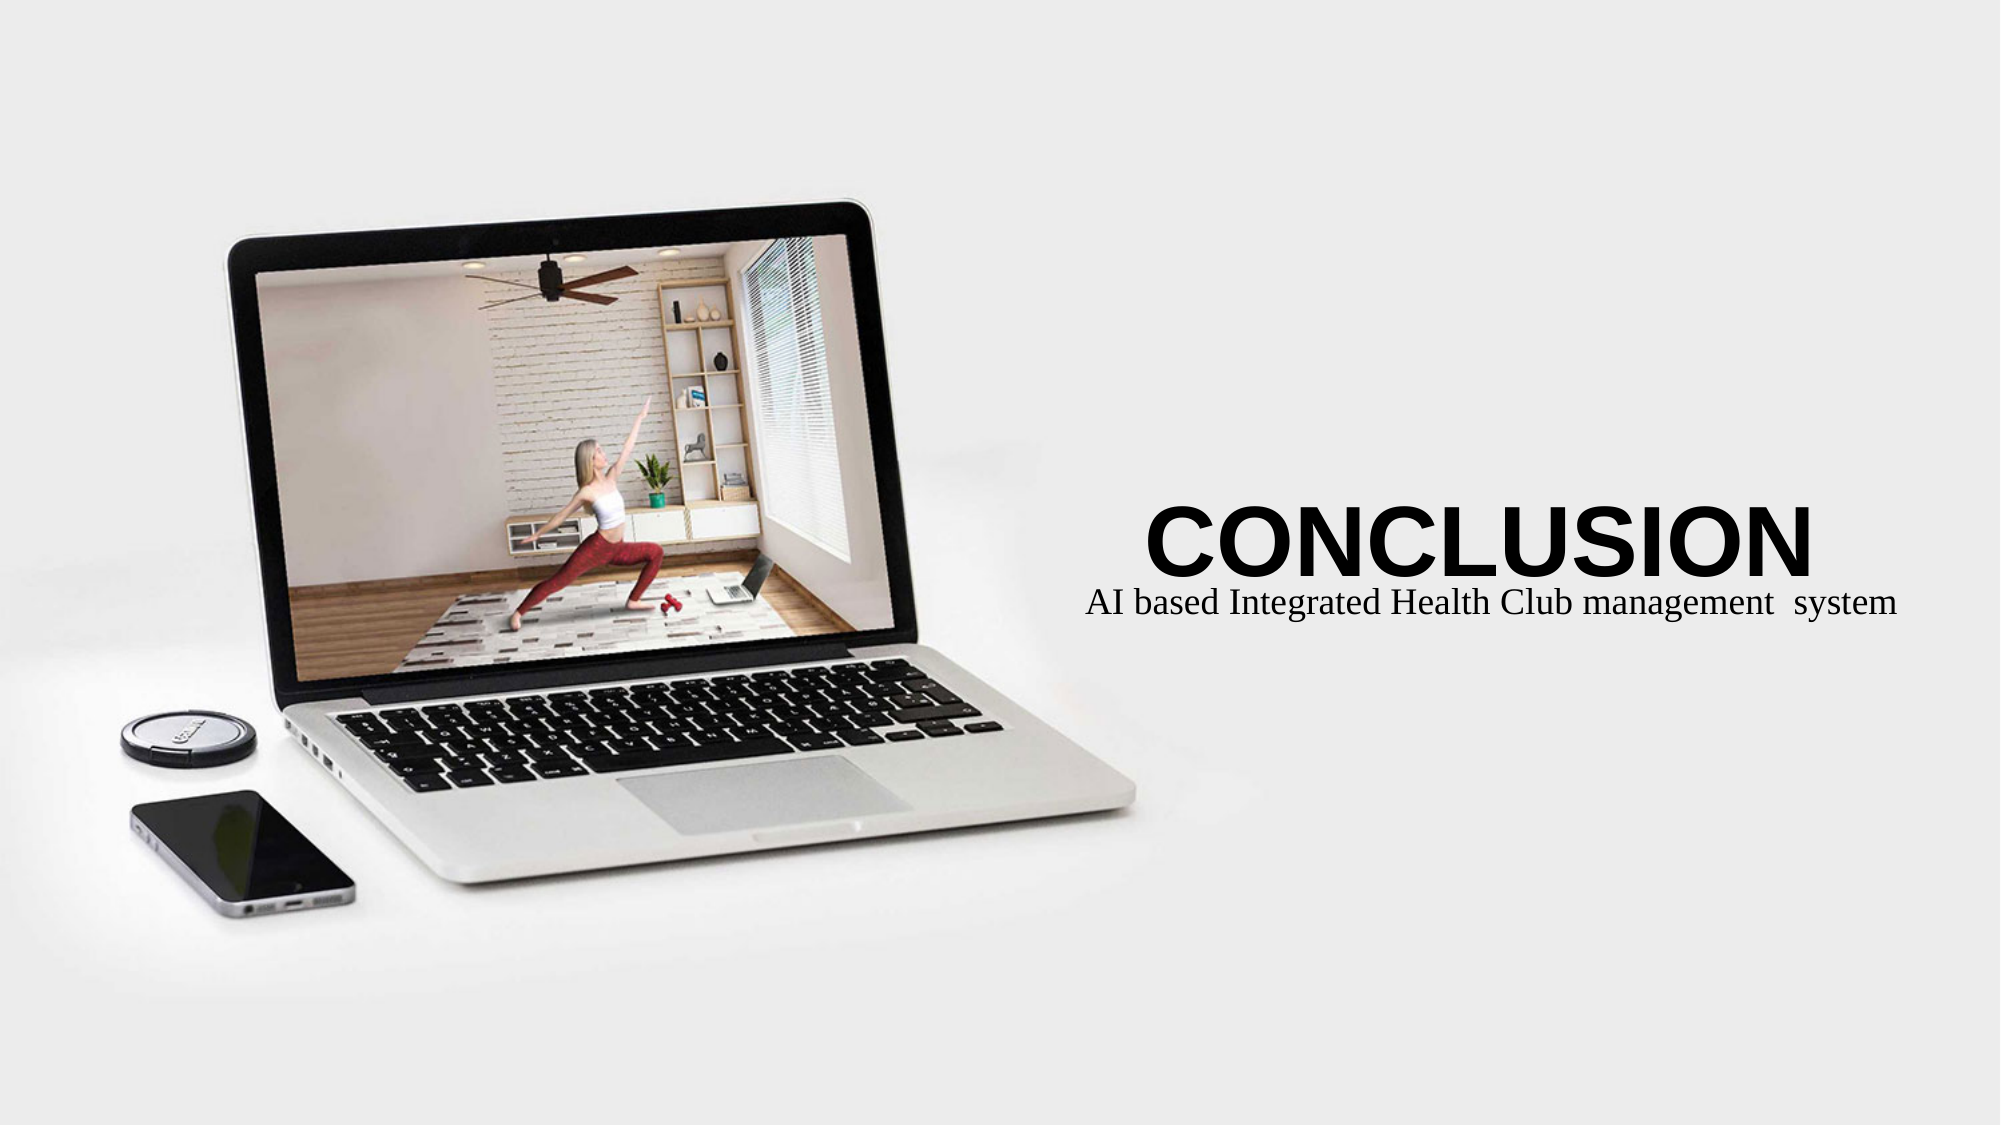

CONCLUSION

AI based Integrated Health Club management  system